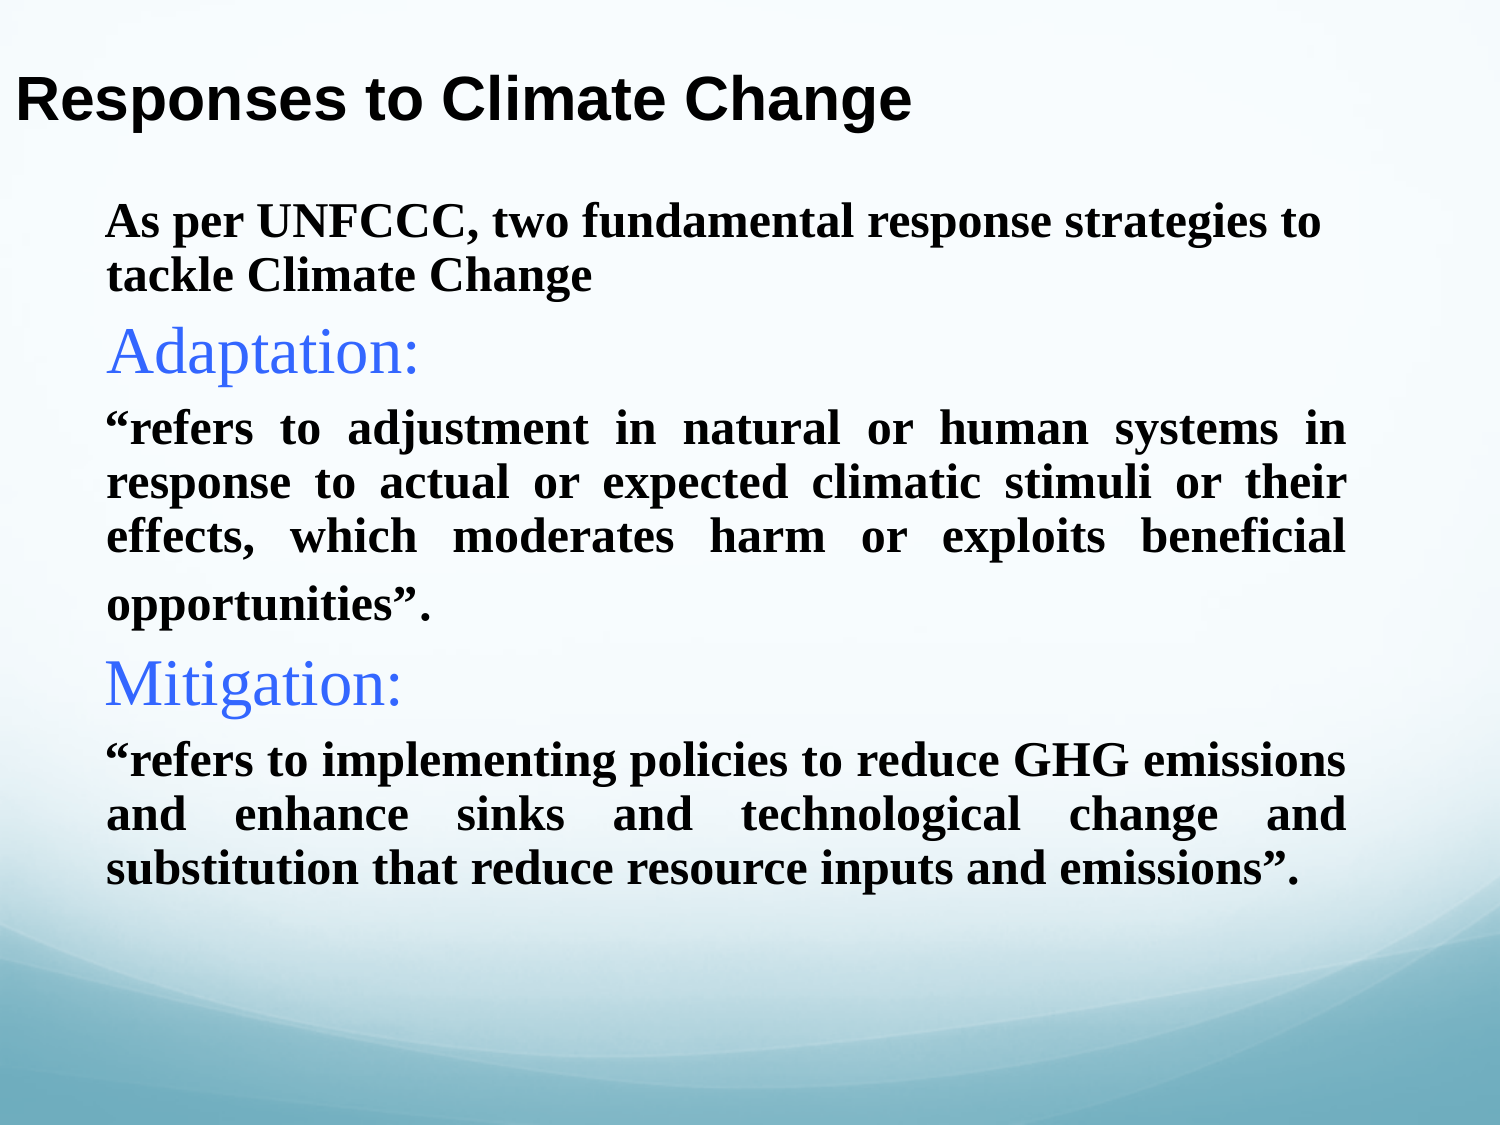

Responses to Climate Change
As per UNFCCC, two fundamental response strategies to tackle Climate Change
	Adaptation:
“refers to adjustment in natural or human systems in response to actual or expected climatic stimuli or their effects, which moderates harm or exploits beneficial opportunities”.
Mitigation:
“refers to implementing policies to reduce GHG emissions and enhance sinks and technological change and substitution that reduce resource inputs and emissions”.